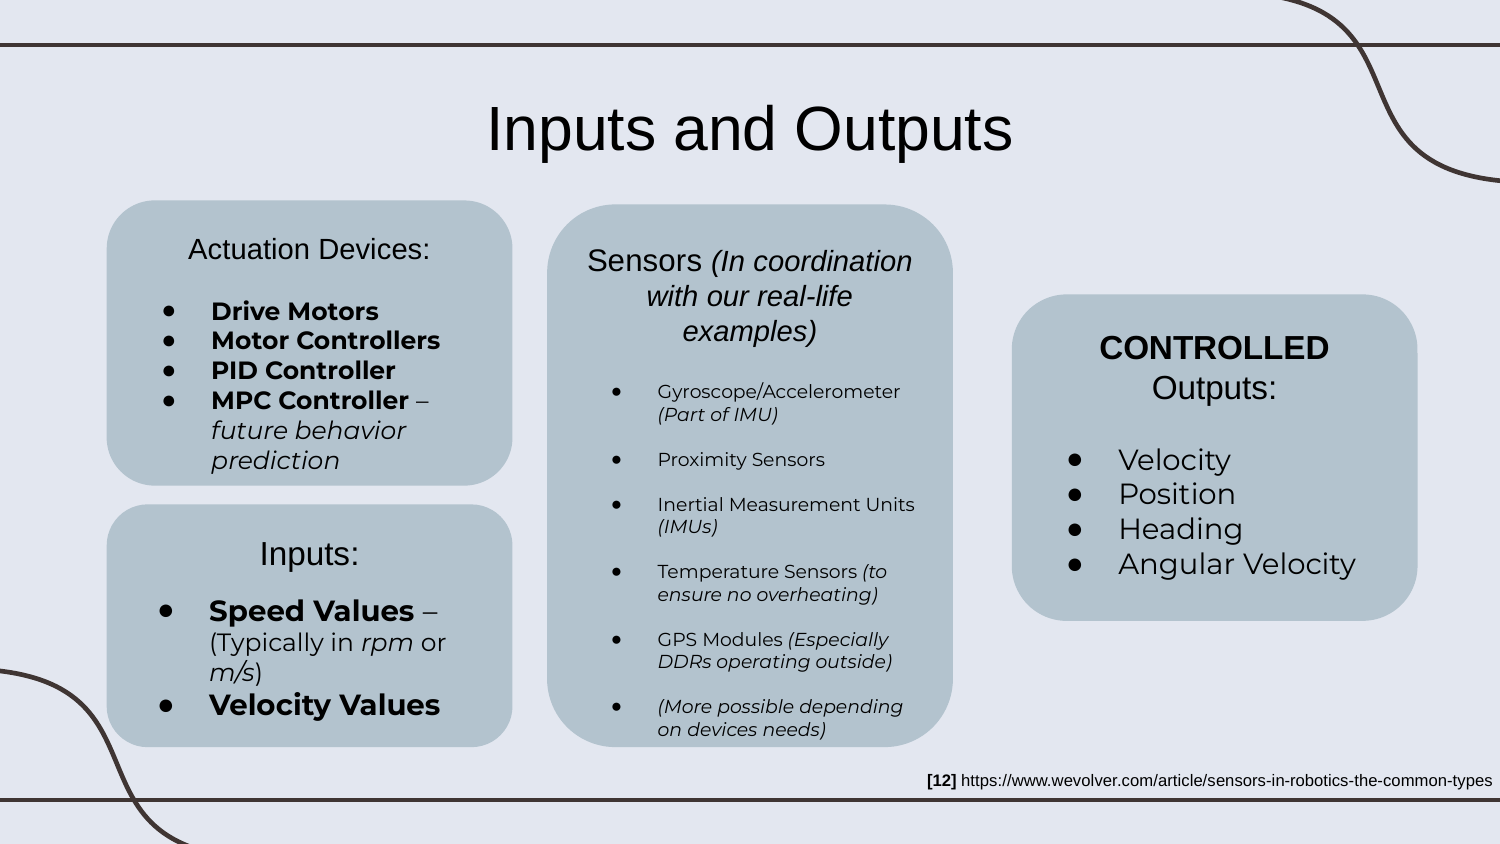

# Inputs and Outputs
Actuation Devices:

Drive Motors
Motor Controllers
PID Controller
MPC Controller – future behavior prediction
Sensors (In coordination with our real-life examples)

Gyroscope/Accelerometer (Part of IMU)

Proximity Sensors

Inertial Measurement Units (IMUs)

Temperature Sensors (to ensure no overheating)

GPS Modules (Especially DDRs operating outside)

(More possible depending on devices needs)

CONTROLLED Outputs:

Velocity
Position
Heading
Angular Velocity

Inputs:

Speed Values – (Typically in rpm or m/s)
Velocity Values
[12] https://www.wevolver.com/article/sensors-in-robotics-the-common-types